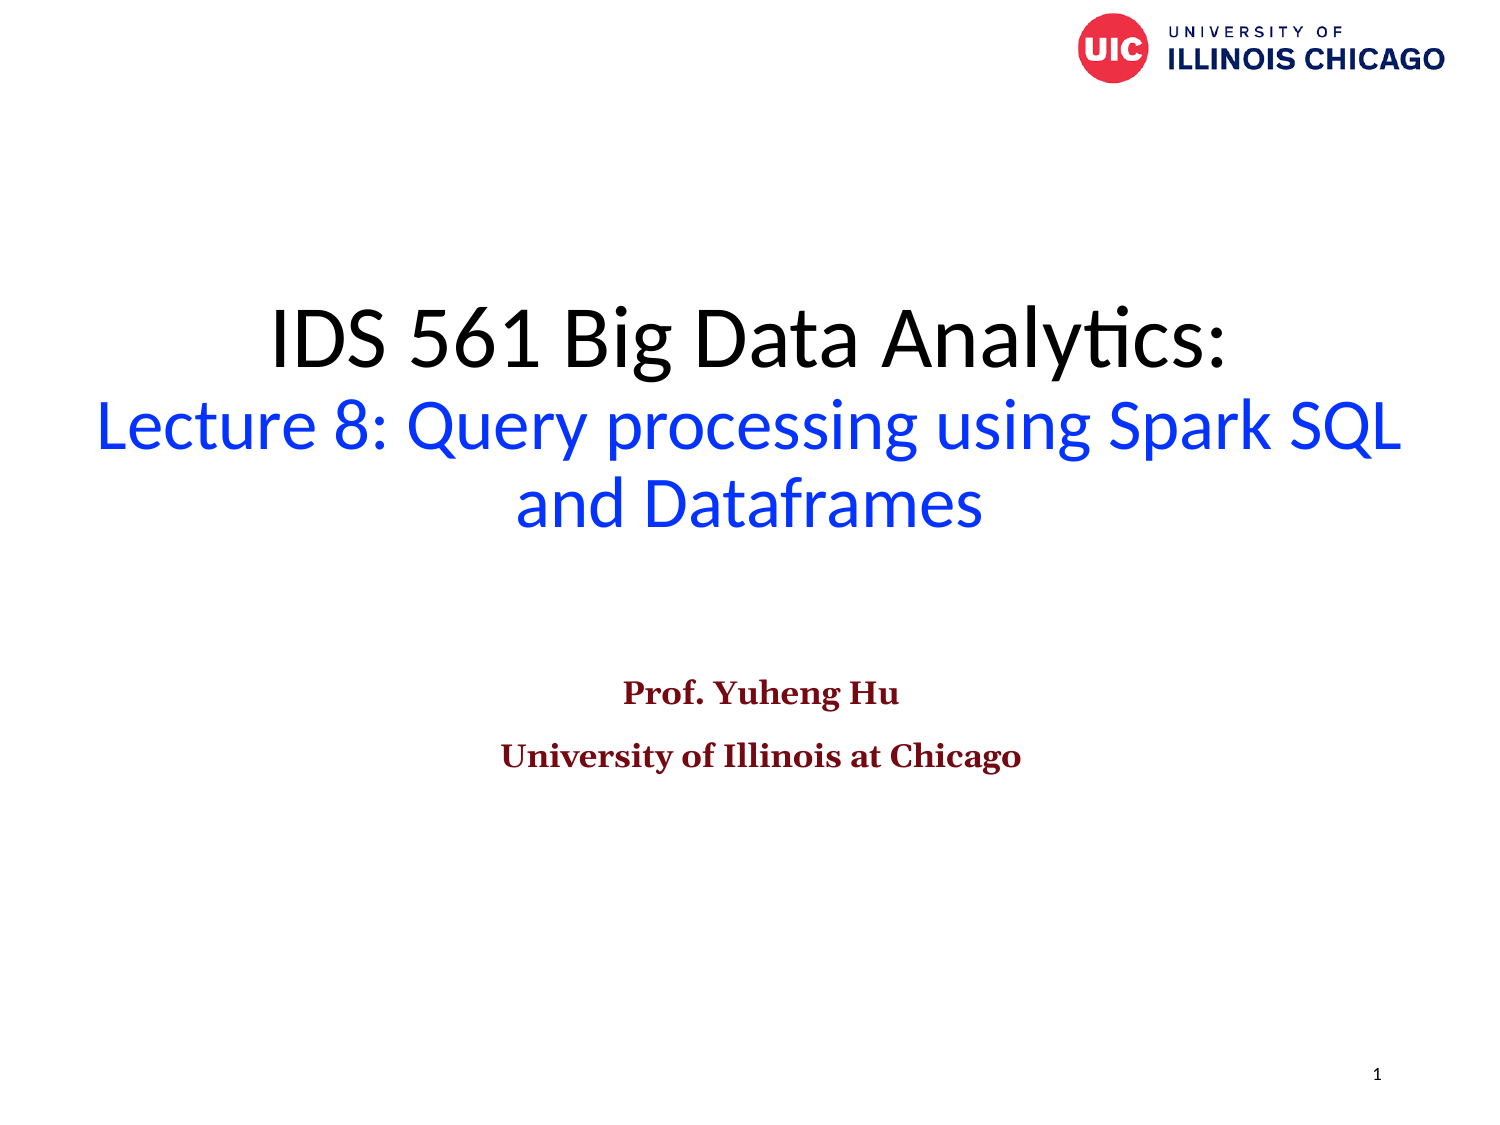

# IDS 561 Big Data Analytics: Lecture 8: Query processing using Spark SQL and Dataframes
Prof. Yuheng Hu
University of Illinois at Chicago

1